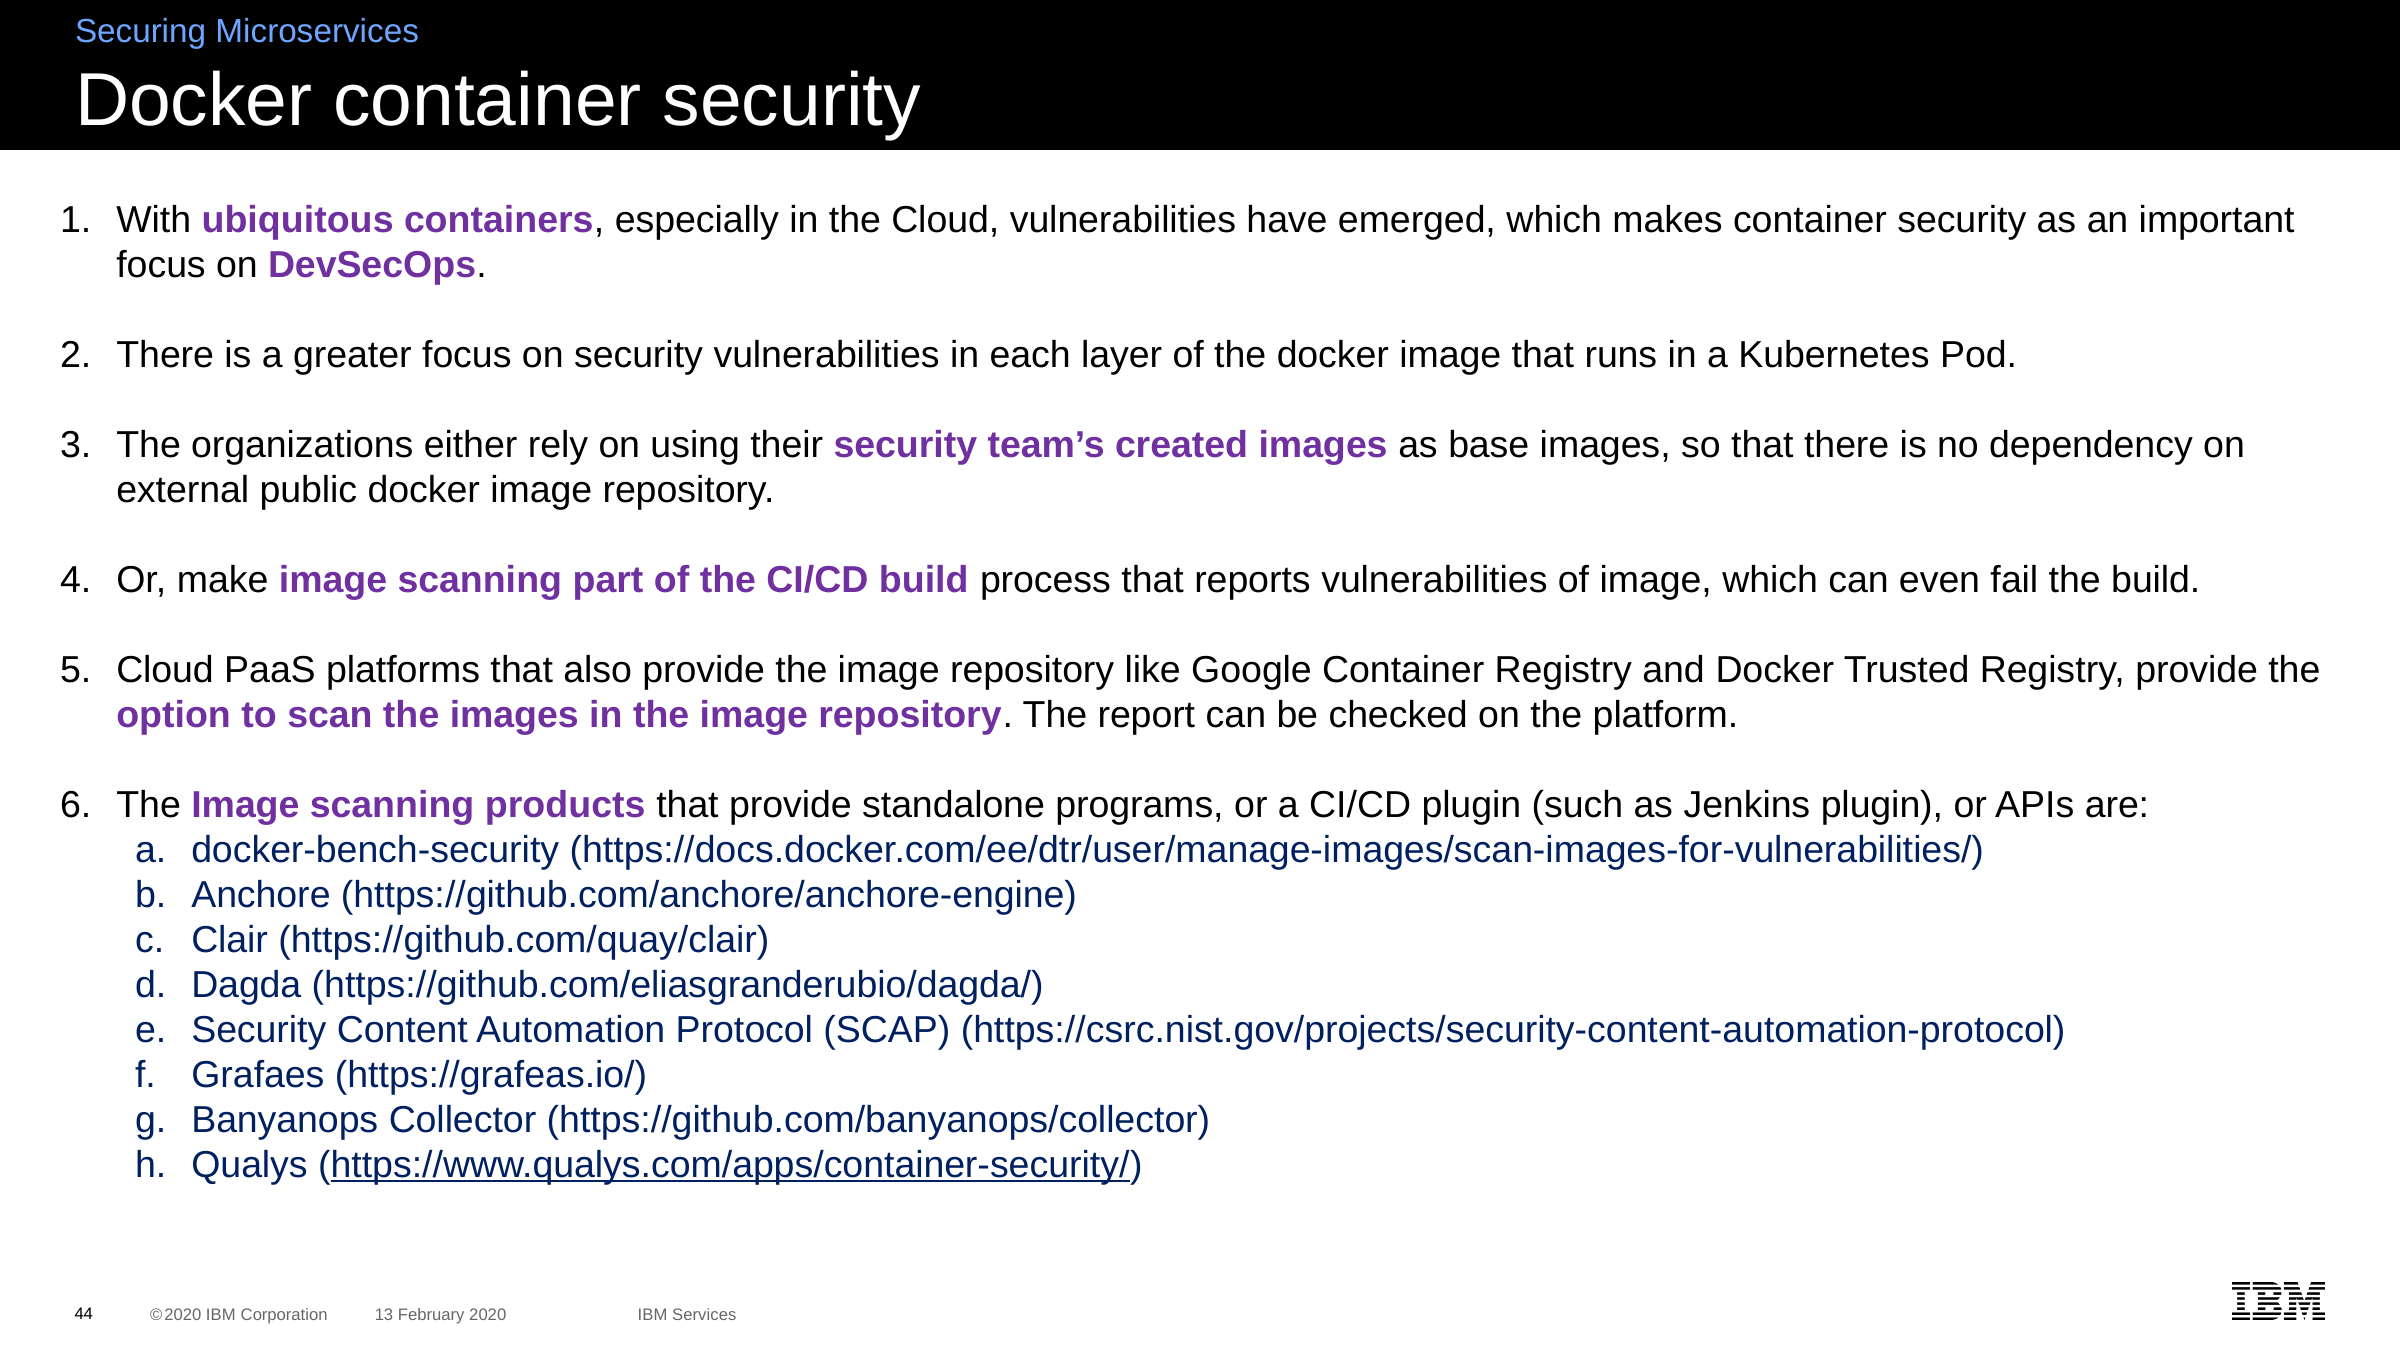

Securing Microservices

# Docker container security
With ubiquitous containers, especially in the Cloud, vulnerabilities have emerged, which makes container security as an important focus on DevSecOps.

There is a greater focus on security vulnerabilities in each layer of the docker image that runs in a Kubernetes Pod.

The organizations either rely on using their security team’s created images as base images, so that there is no dependency on external public docker image repository.

Or, make image scanning part of the CI/CD build process that reports vulnerabilities of image, which can even fail the build.

Cloud PaaS platforms that also provide the image repository like Google Container Registry and Docker Trusted Registry, provide the option to scan the images in the image repository. The report can be checked on the platform.

The Image scanning products that provide standalone programs, or a CI/CD plugin (such as Jenkins plugin), or APIs are:
docker-bench-security (https://docs.docker.com/ee/dtr/user/manage-images/scan-images-for-vulnerabilities/)
Anchore (https://github.com/anchore/anchore-engine)
Clair (https://github.com/quay/clair)
Dagda (https://github.com/eliasgranderubio/dagda/)
Security Content Automation Protocol (SCAP) (https://csrc.nist.gov/projects/security-content-automation-protocol)
Grafaes (https://grafeas.io/)
Banyanops Collector (https://github.com/banyanops/collector)
Qualys (https://www.qualys.com/apps/container-security/)